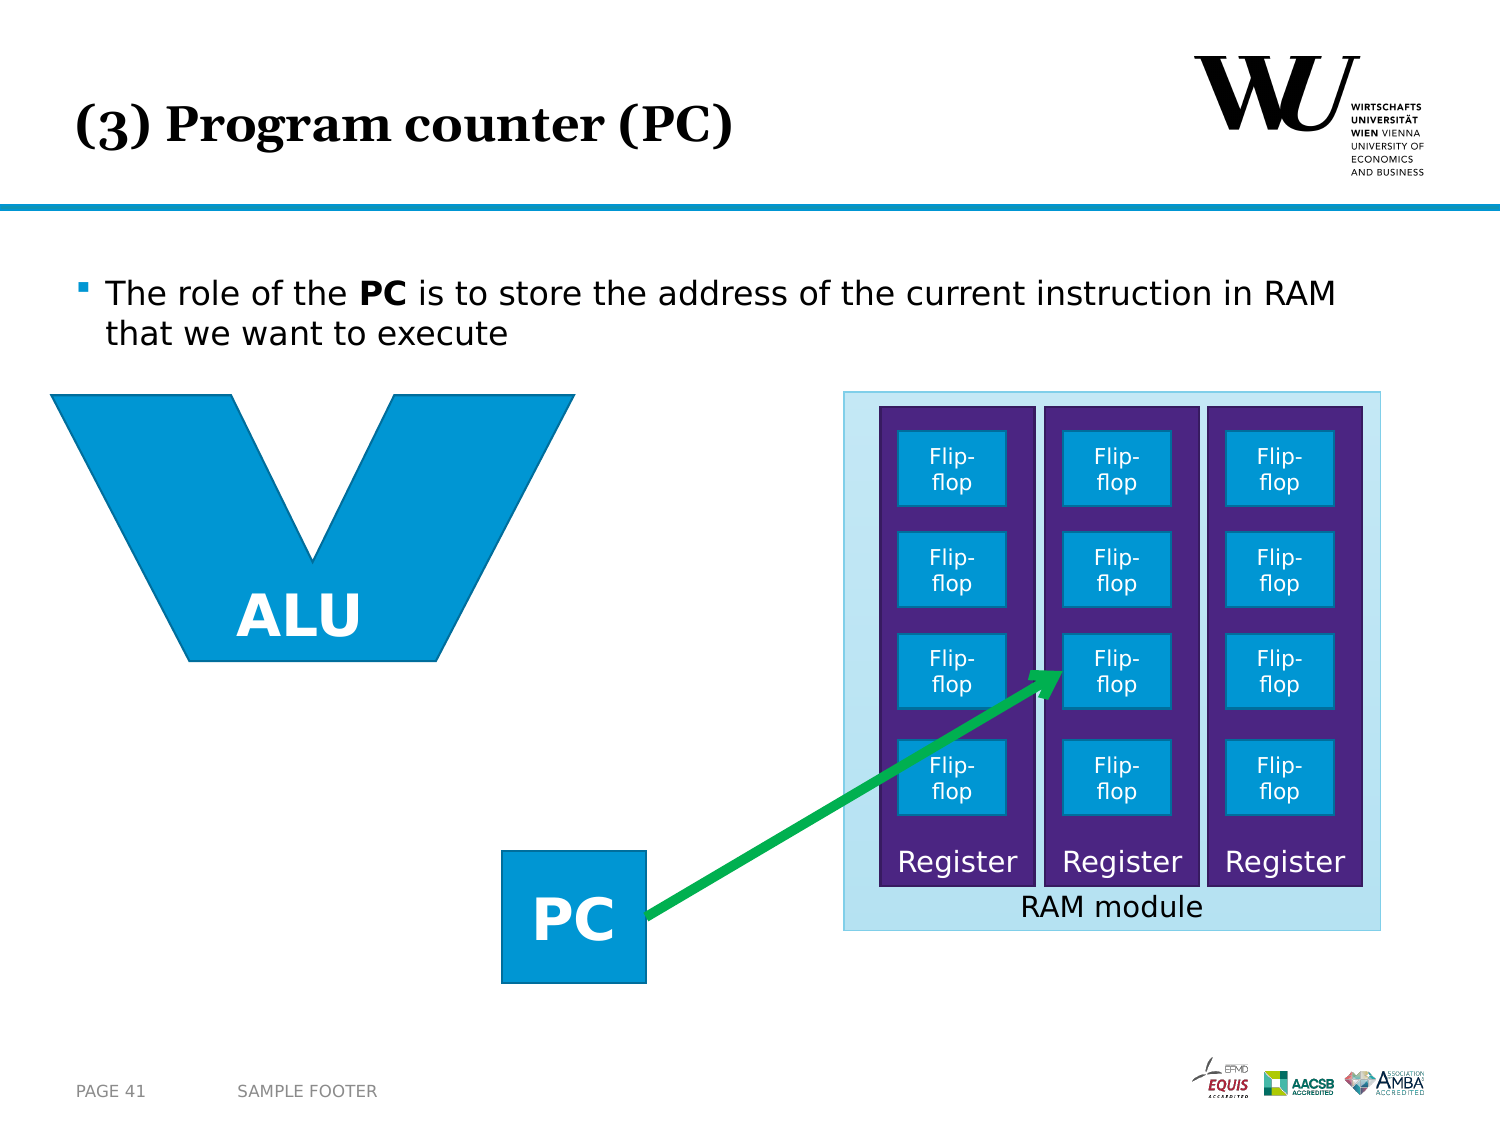

# (3) Program counter (PC)
The role of the PC is to store the address of the current instruction in RAM that we want to execute
RAM module

Register
Register
Register
Flip-flop
Flip-flop
Flip-flop
Flip-flop
Flip-flop
Flip-flop
ALU
Flip-flop
Flip-flop
Flip-flop
Flip-flop
Flip-flop
Flip-flop
PC
Page 41
Sample Footer